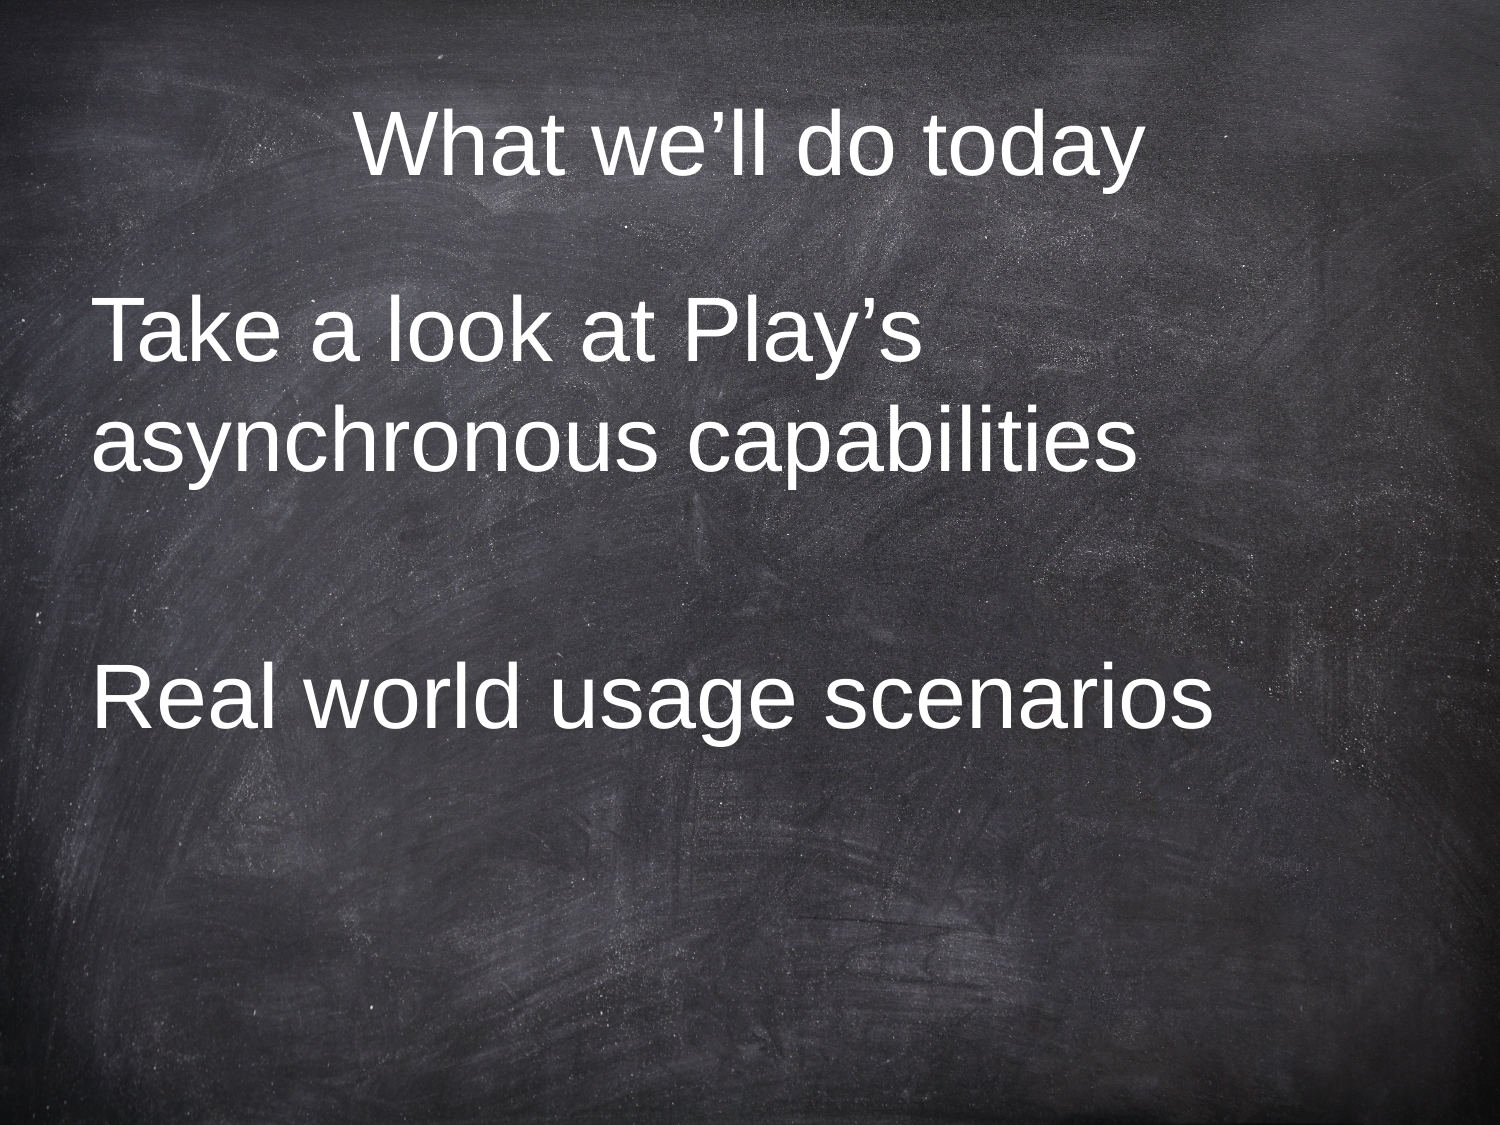

# What we’ll do today
Take a look at Play’s asynchronous capabilities

Real world usage scenarios